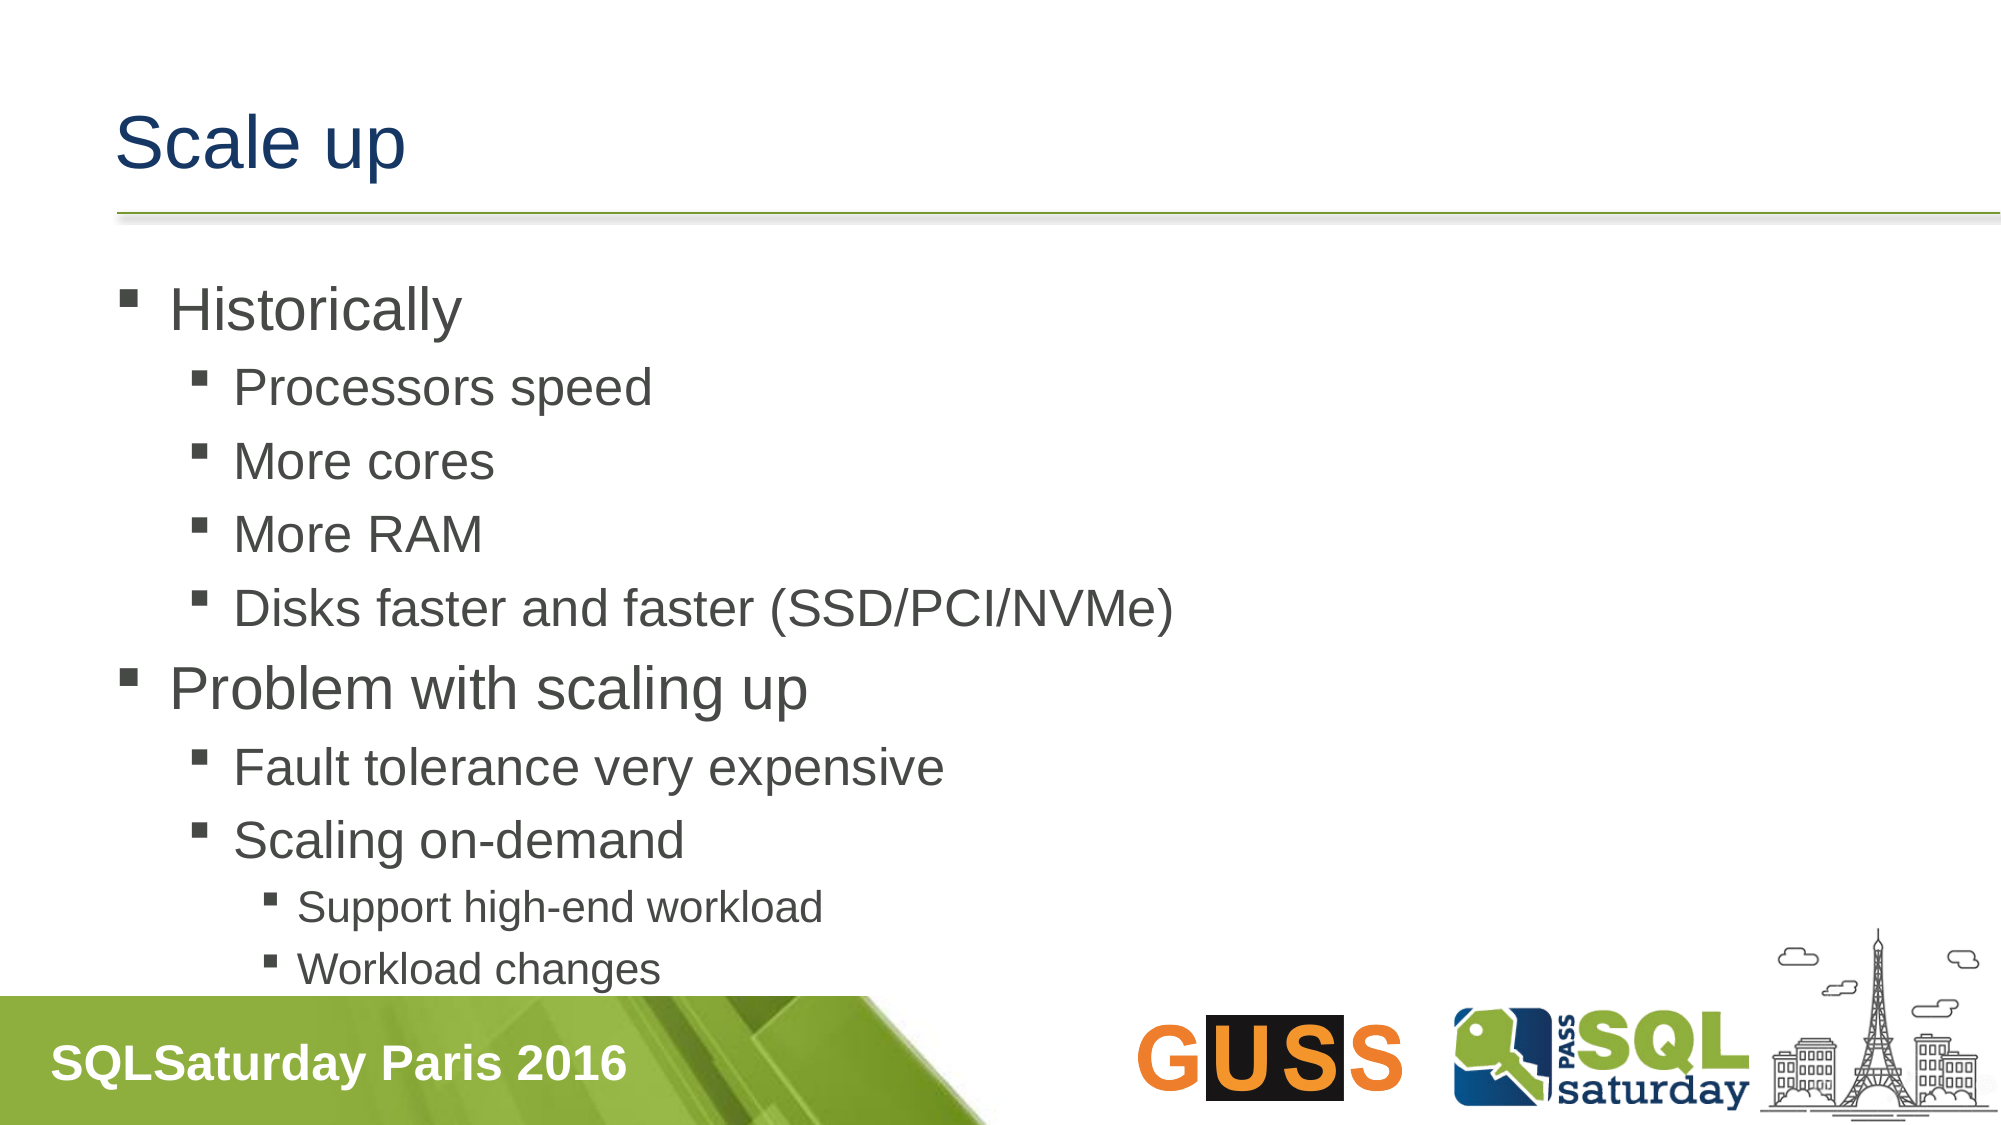

# Scale up
Historically
Processors speed
More cores
More RAM
Disks faster and faster (SSD/PCI/NVMe)
Problem with scaling up
Fault tolerance very expensive
Scaling on-demand
Support high-end workload
Workload changes